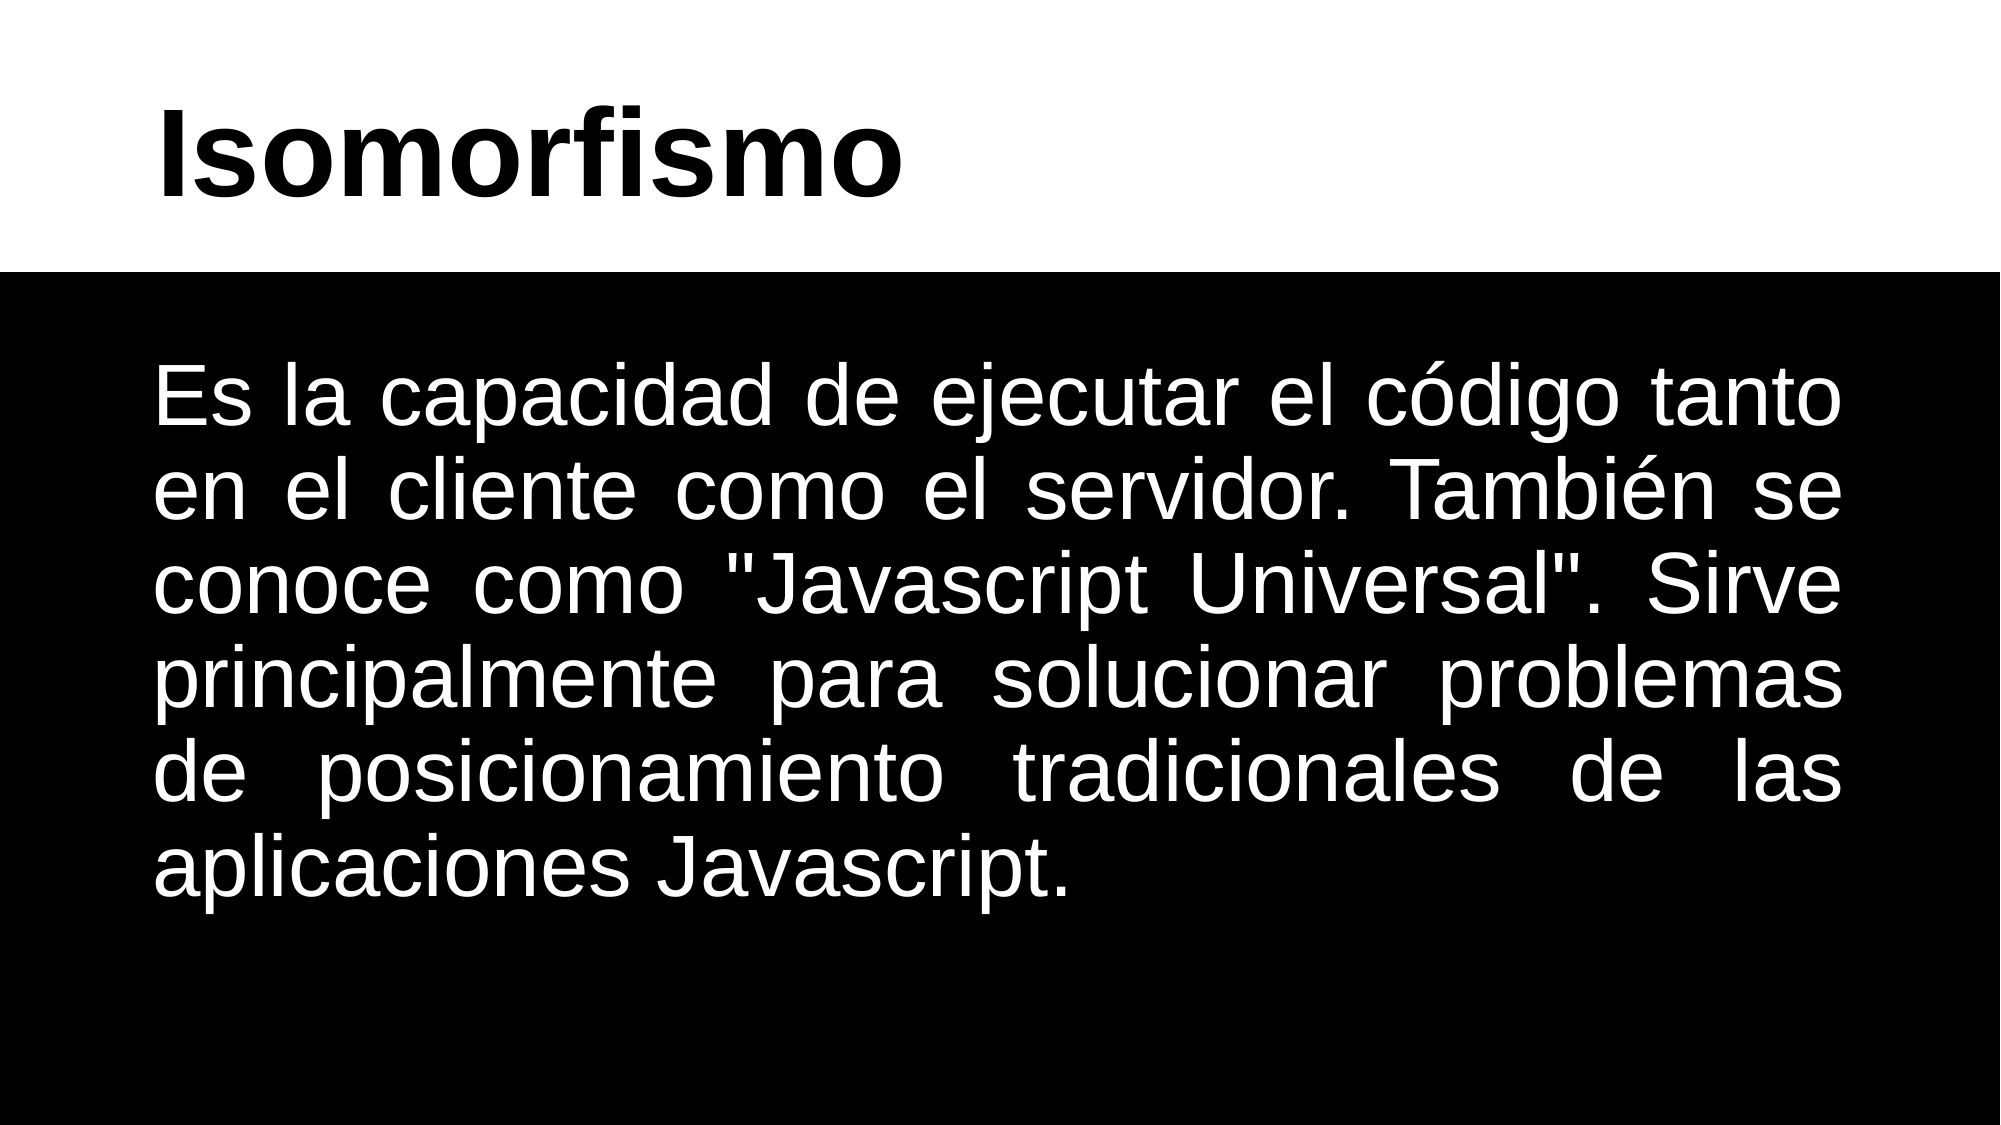

Isomorfismo

Es la capacidad de ejecutar el código tanto en el cliente como el servidor. También se conoce como "Javascript Universal". Sirve principalmente para solucionar problemas de posicionamiento tradicionales de las aplicaciones Javascript.